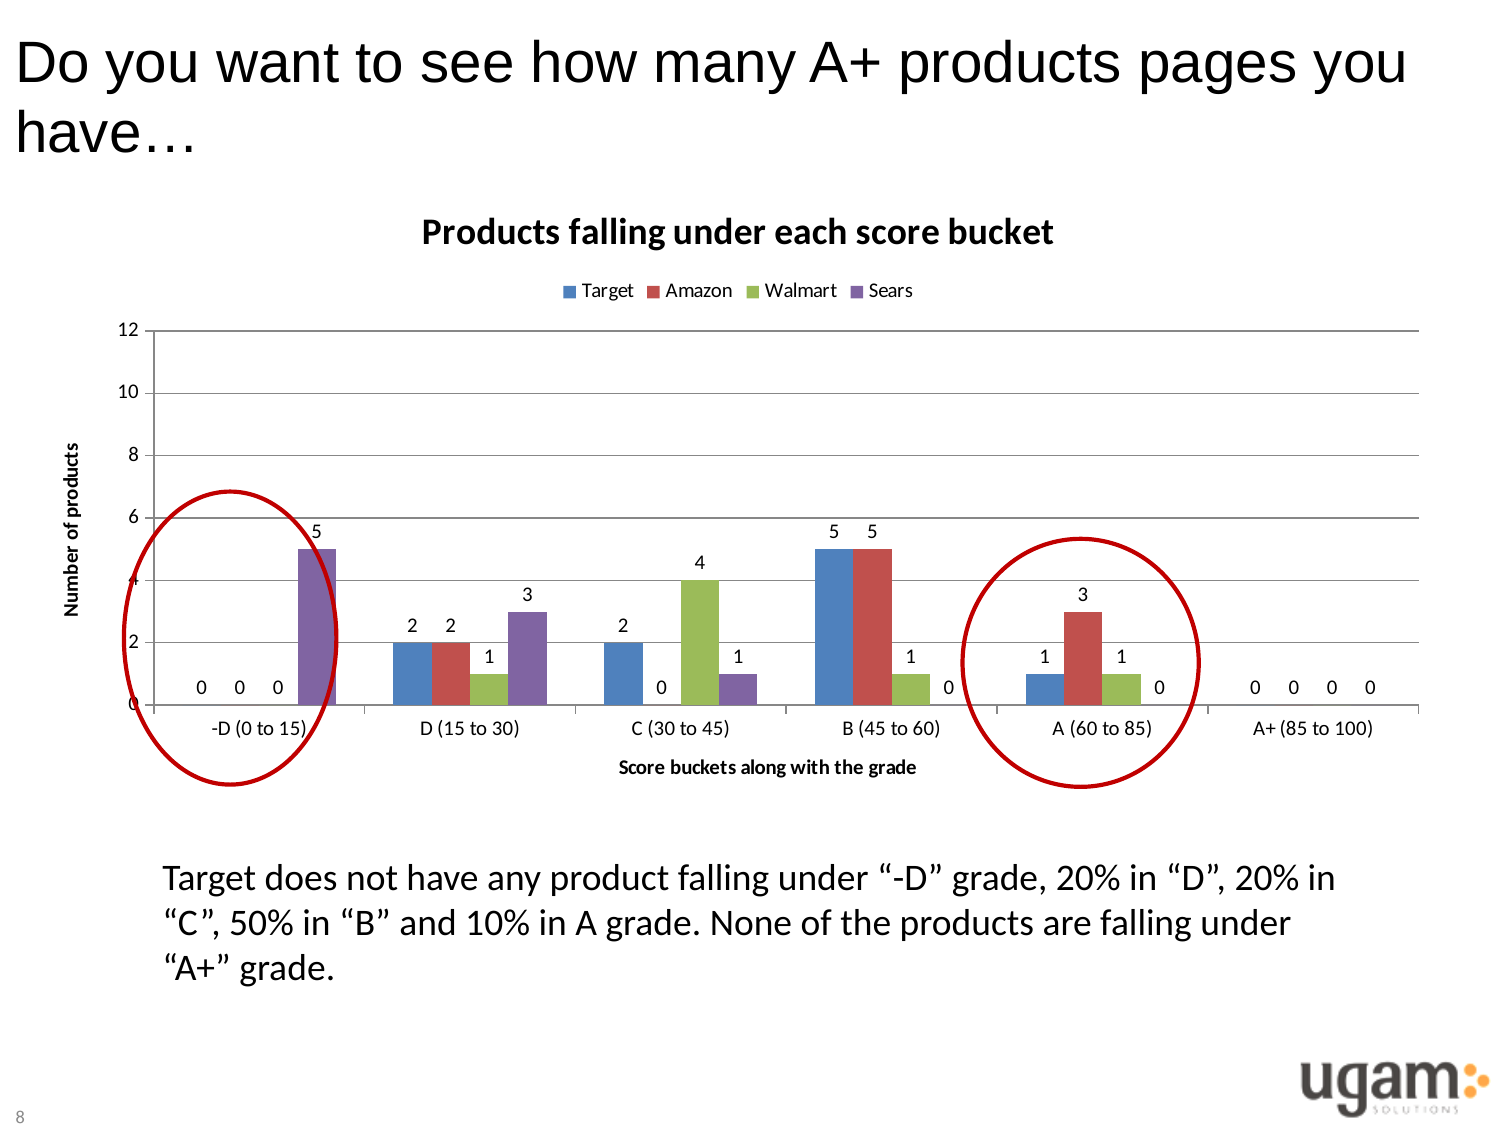

Do you want to see how many A+ products pages you have…

### Chart: Products falling under each score bucket

| Category | Target | Amazon | Walmart | Sears |
|---|---|---|---|---|
| -D (0 to 15) | 0.0 | 0.0 | 0.0 | 5.0 |
| D (15 to 30) | 2.0 | 2.0 | 1.0 | 3.0 |
| C (30 to 45) | 2.0 | 0.0 | 4.0 | 1.0 |
| B (45 to 60) | 5.0 | 5.0 | 1.0 | 0.0 |
| A (60 to 85) | 1.0 | 3.0 | 1.0 | 0.0 |
| A+ (85 to 100) | 0.0 | 0.0 | 0.0 | 0.0 |

Target does not have any product falling under “-D” grade, 20% in “D”, 20% in “C”, 50% in “B” and 10% in A grade. None of the products are falling under “A+” grade.